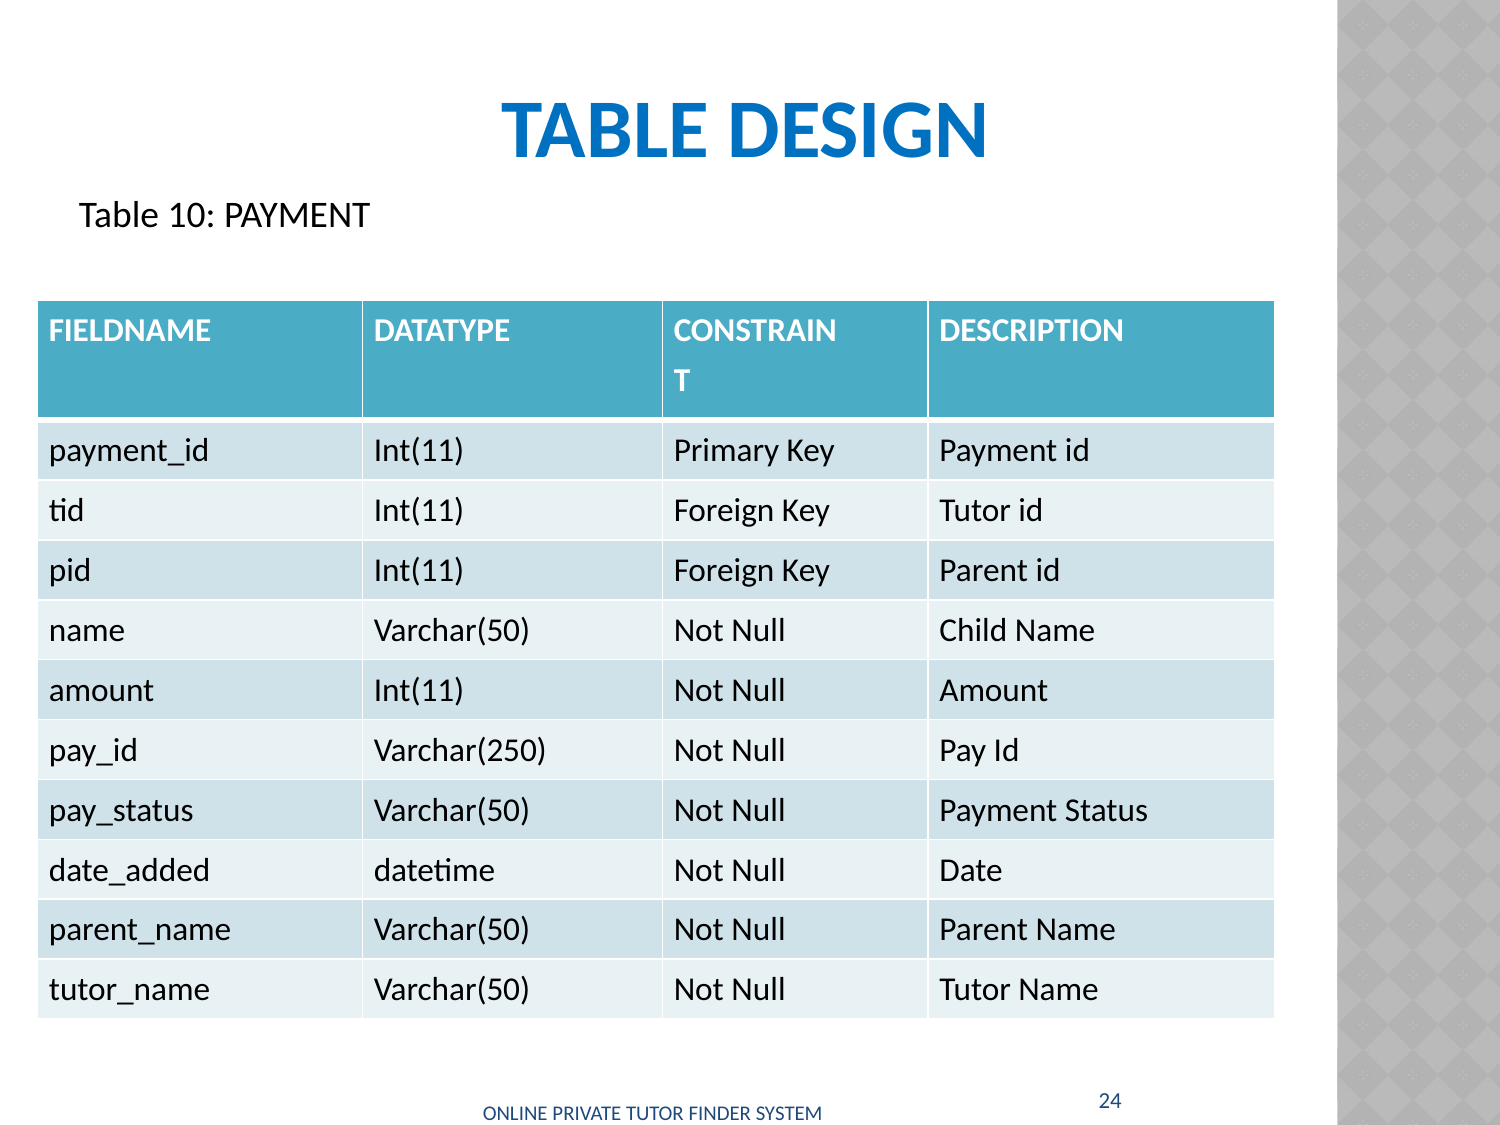

# Table design
Table 10: PAYMENT
| FIELDNAME | DATATYPE | CONSTRAINT | DESCRIPTION |
| --- | --- | --- | --- |
| video\_id | Int(11) | Primary Key | Video id |
| video\_id | Int(11) | Primary Key | Video id |
| tid | Int(11) | Foreign Key | Tutor id |
| name | Varchar(250) | Not Null | Video Name |
| FIELDNAME | DATATYPE | CONSTRAINT | DESCRIPTION |
| --- | --- | --- | --- |
| payment\_id | Int(11) | Primary Key | Payment id |
| tid | Int(11) | Foreign Key | Tutor id |
| pid | Int(11) | Foreign Key | Parent id |
| name | Varchar(50) | Not Null | Child Name |
| amount | Int(11) | Not Null | Amount |
| pay\_id | Varchar(250) | Not Null | Pay Id |
| pay\_status | Varchar(50) | Not Null | Payment Status |
| date\_added | datetime | Not Null | Date |
| parent\_name | Varchar(50) | Not Null | Parent Name |
| tutor\_name | Varchar(50) | Not Null | Tutor Name |
24
ONLINE PRIVATE TUTOR FINDER SYSTEM